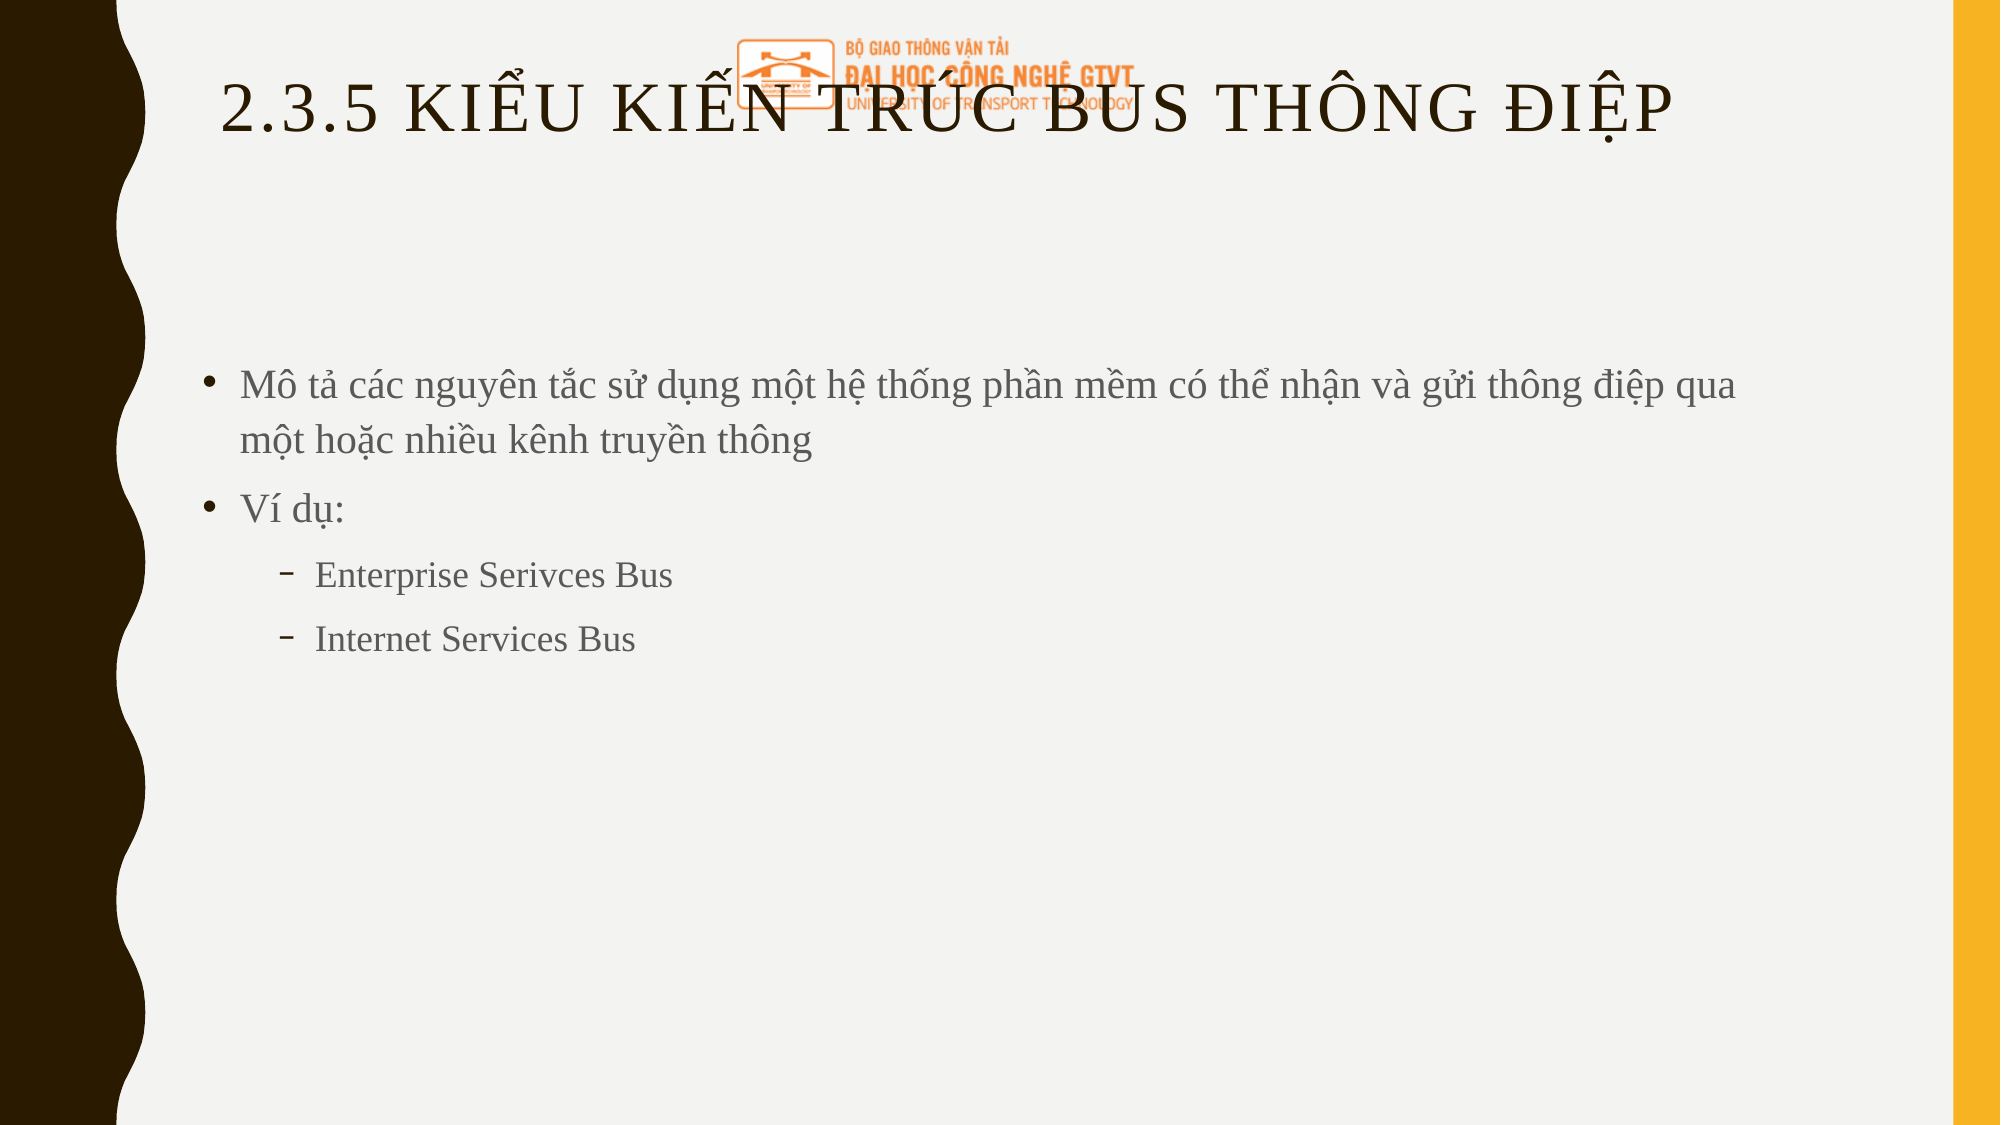

# 2.3.5 Kiểu kiến trúc bus thông điệp
Mô tả các nguyên tắc sử dụng một hệ thống phần mềm có thể nhận và gửi thông điệp qua một hoặc nhiều kênh truyền thông
Ví dụ:
Enterprise Serivces Bus
Internet Services Bus